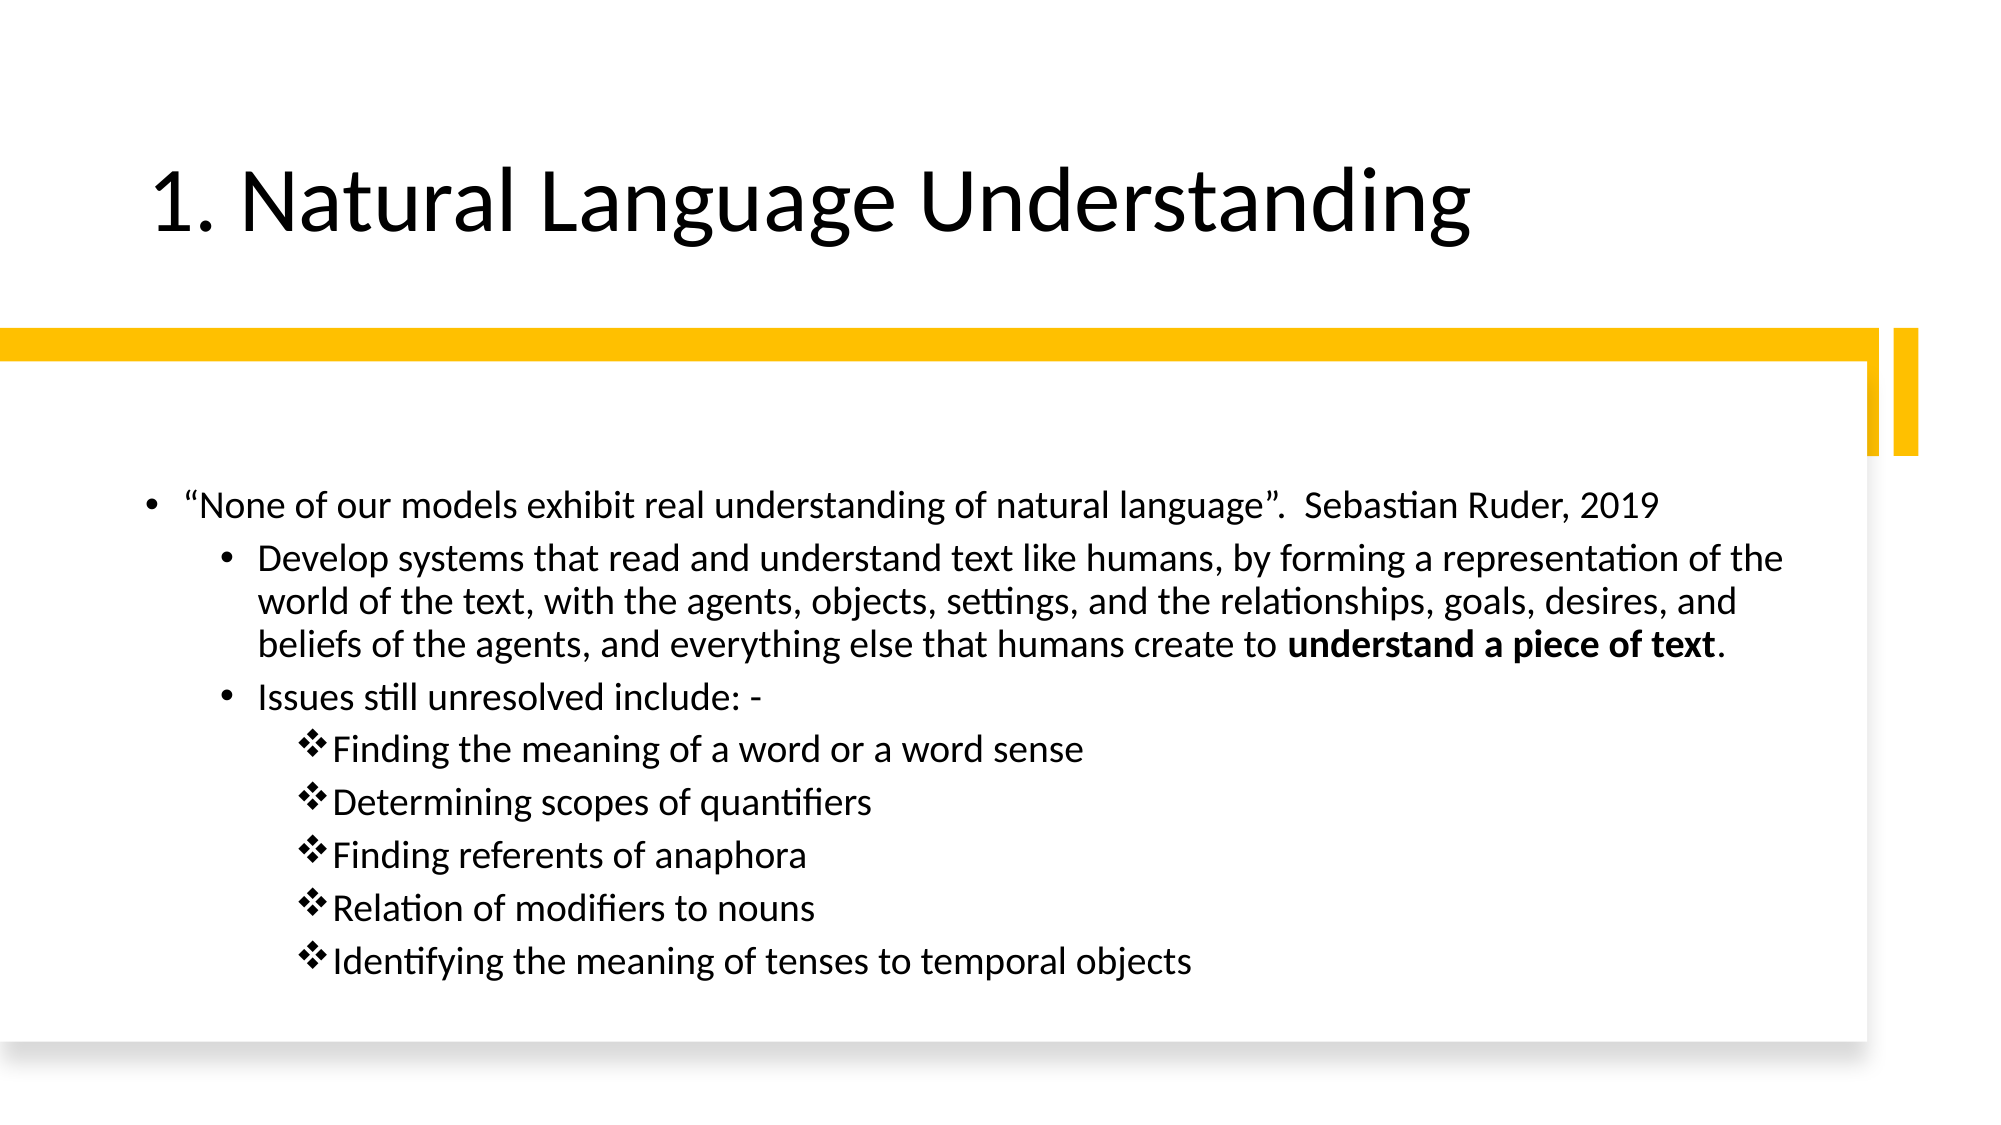

# 1. Natural Language Understanding

“None of our models exhibit real understanding of natural language”.  Sebastian Ruder, 2019
Develop systems that read and understand text like humans, by forming a representation of the world of the text, with the agents, objects, settings, and the relationships, goals, desires, and beliefs of the agents, and everything else that humans create to understand a piece of text.
Issues still unresolved include: -
Finding the meaning of a word or a word sense
Determining scopes of quantifiers
Finding referents of anaphora
Relation of modifiers to nouns
Identifying the meaning of tenses to temporal objects